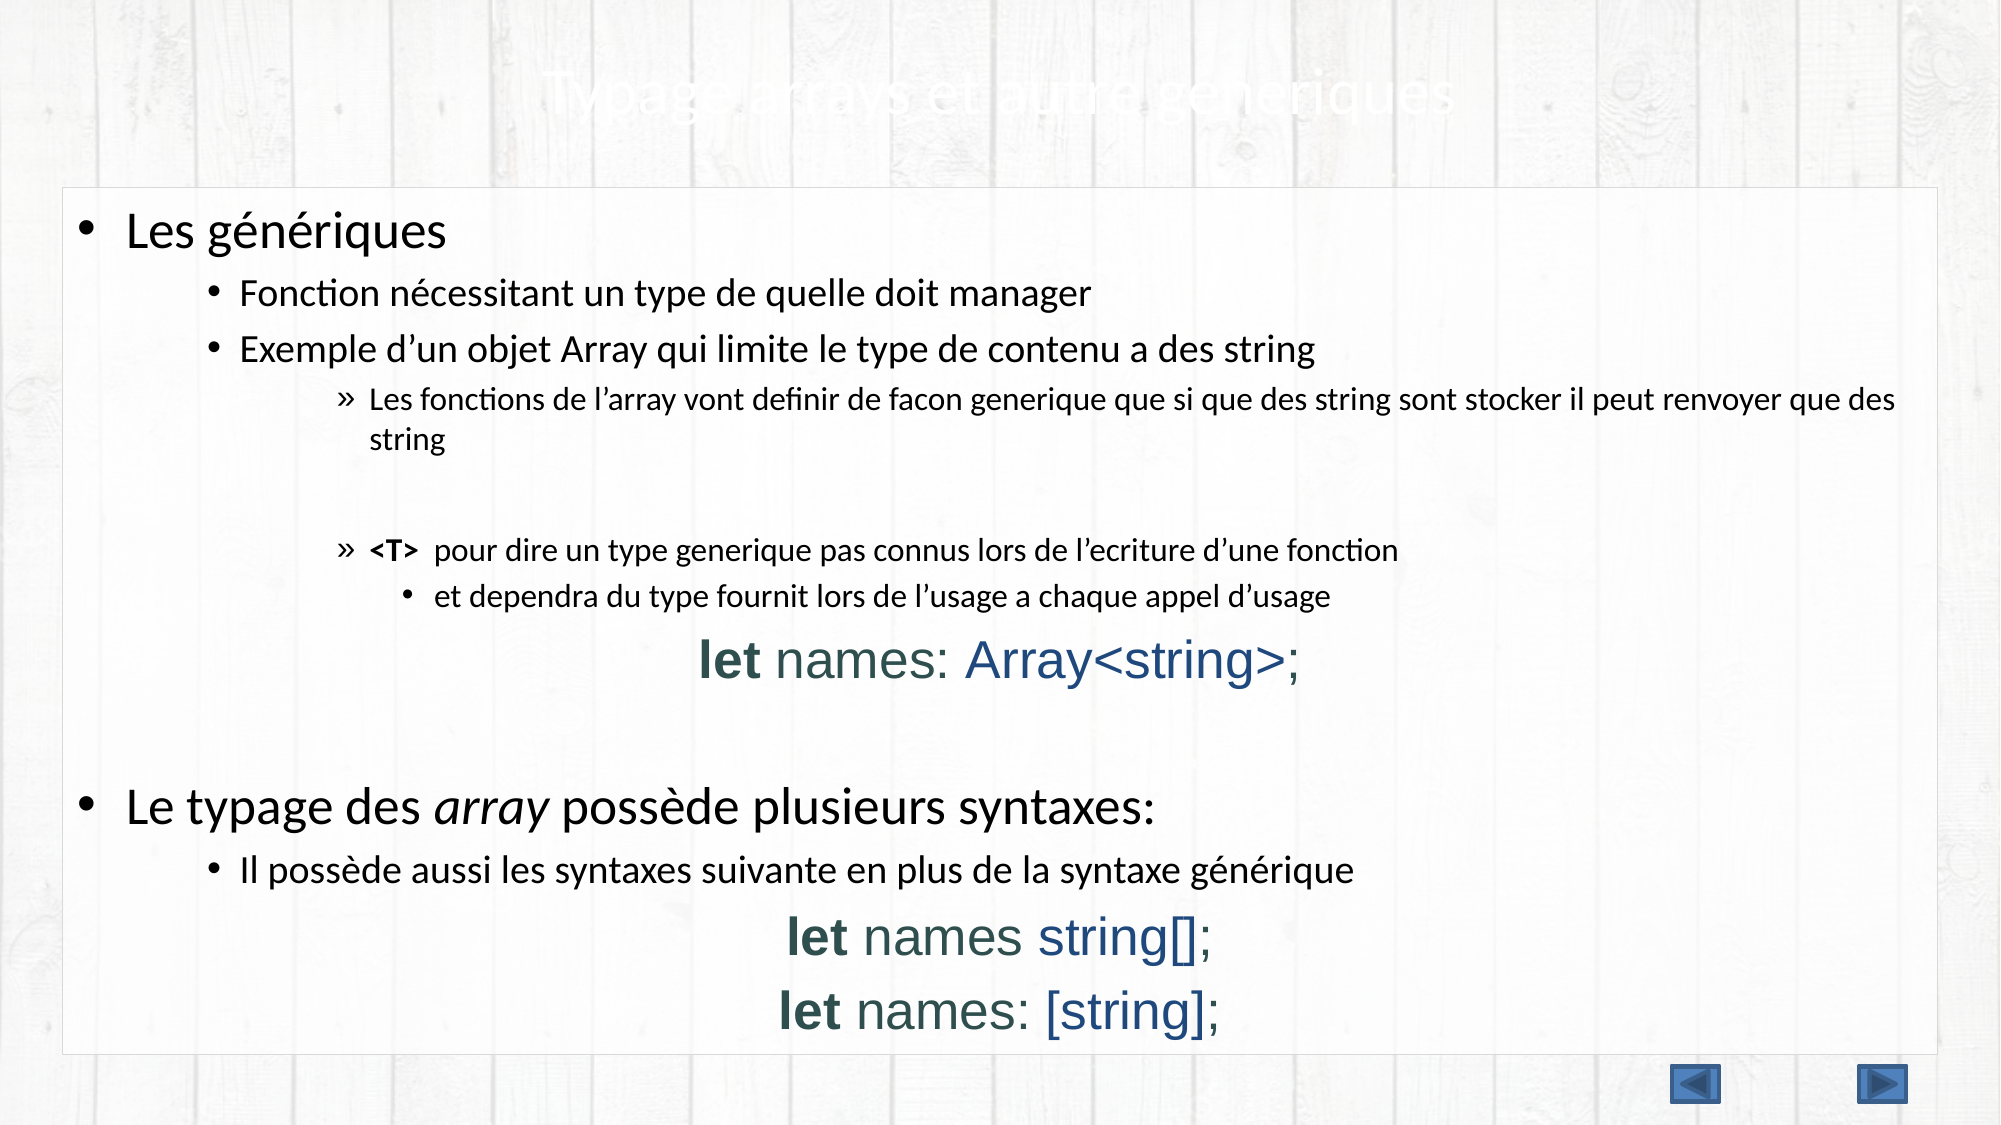

# Typage arrays et autre generiques
Les génériques
Fonction nécessitant un type de quelle doit manager
Exemple d’un objet Array qui limite le type de contenu a des string
Les fonctions de l’array vont definir de facon generique que si que des string sont stocker il peut renvoyer que des string

<T>  pour dire un type generique pas connus lors de l’ecriture d’une fonction
et dependra du type fournit lors de l’usage a chaque appel d’usage
let names: Array<string>;

Le typage des array possède plusieurs syntaxes:
Il possède aussi les syntaxes suivante en plus de la syntaxe générique
let names string[];
let names: [string];